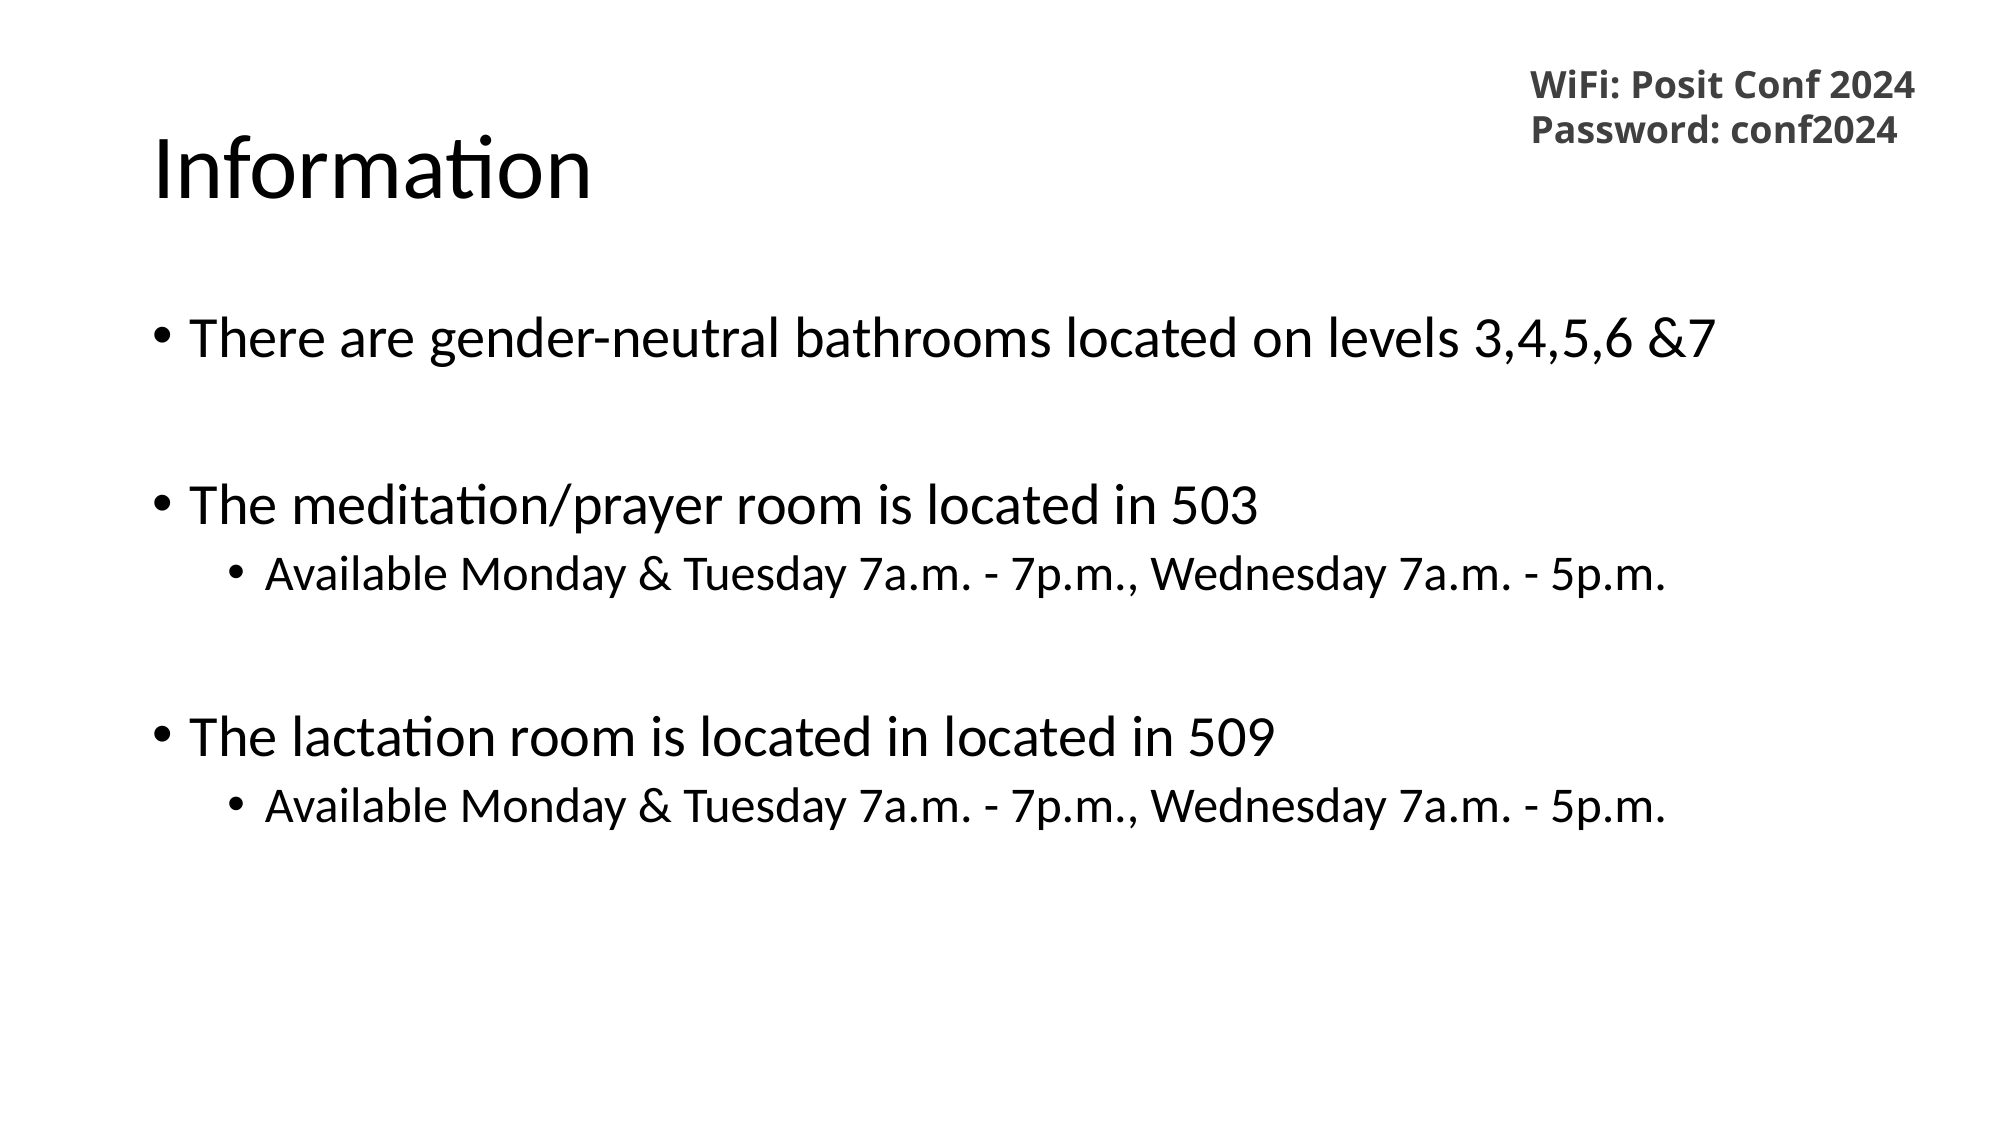

WiFi: Posit Conf 2024
Password: conf2024
# Information
There are gender-neutral bathrooms located on levels 3,4,5,6 &7

The meditation/prayer room is located in 503
Available Monday & Tuesday 7a.m. - 7p.m., Wednesday 7a.m. - 5p.m.

The lactation room is located in located in 509
Available Monday & Tuesday 7a.m. - 7p.m., Wednesday 7a.m. - 5p.m.